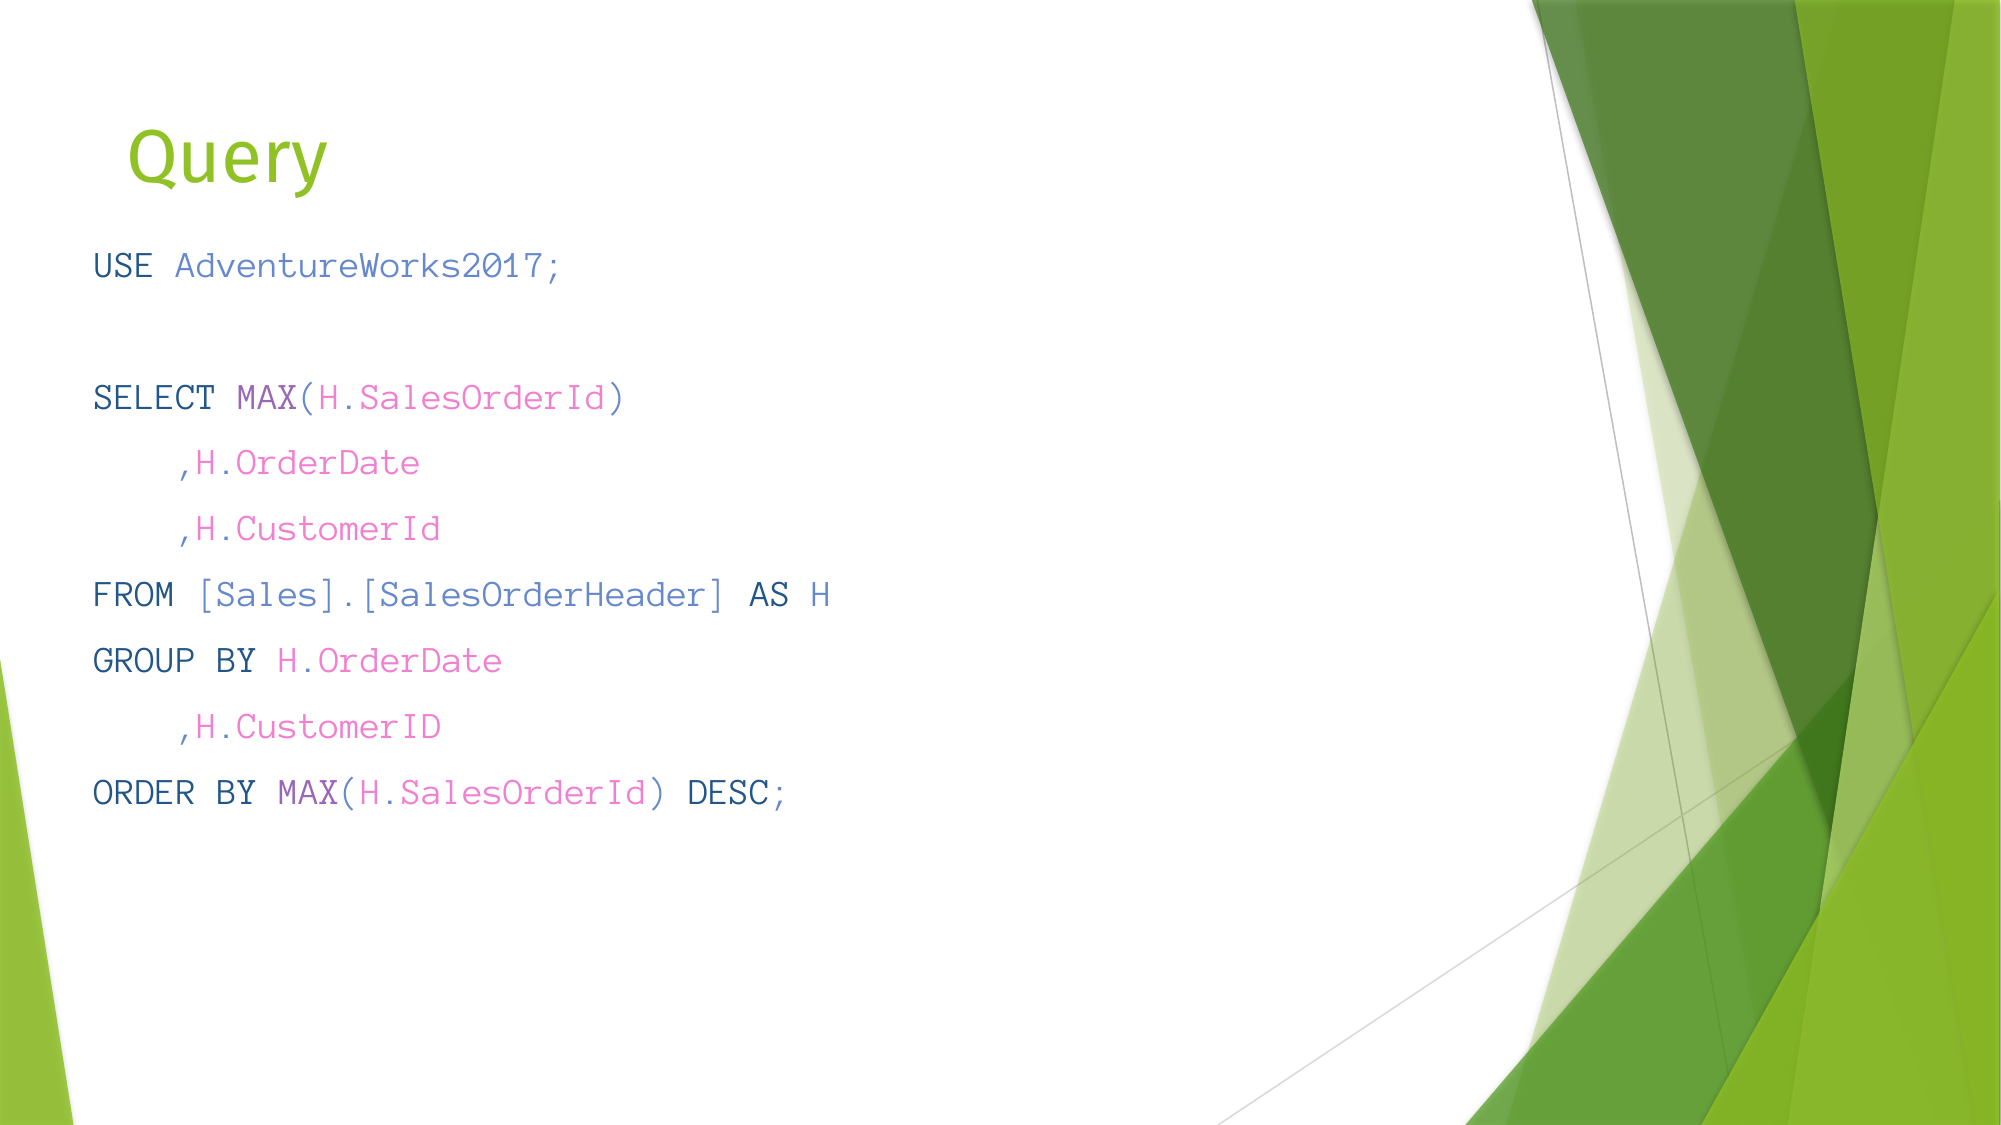

# Query
USE AdventureWorks2017;

SELECT MAX(H.SalesOrderId)
    ,H.OrderDate
    ,H.CustomerId
FROM [Sales].[SalesOrderHeader] AS H
GROUP BY H.OrderDate
    ,H.CustomerID
ORDER BY MAX(H.SalesOrderId) DESC;